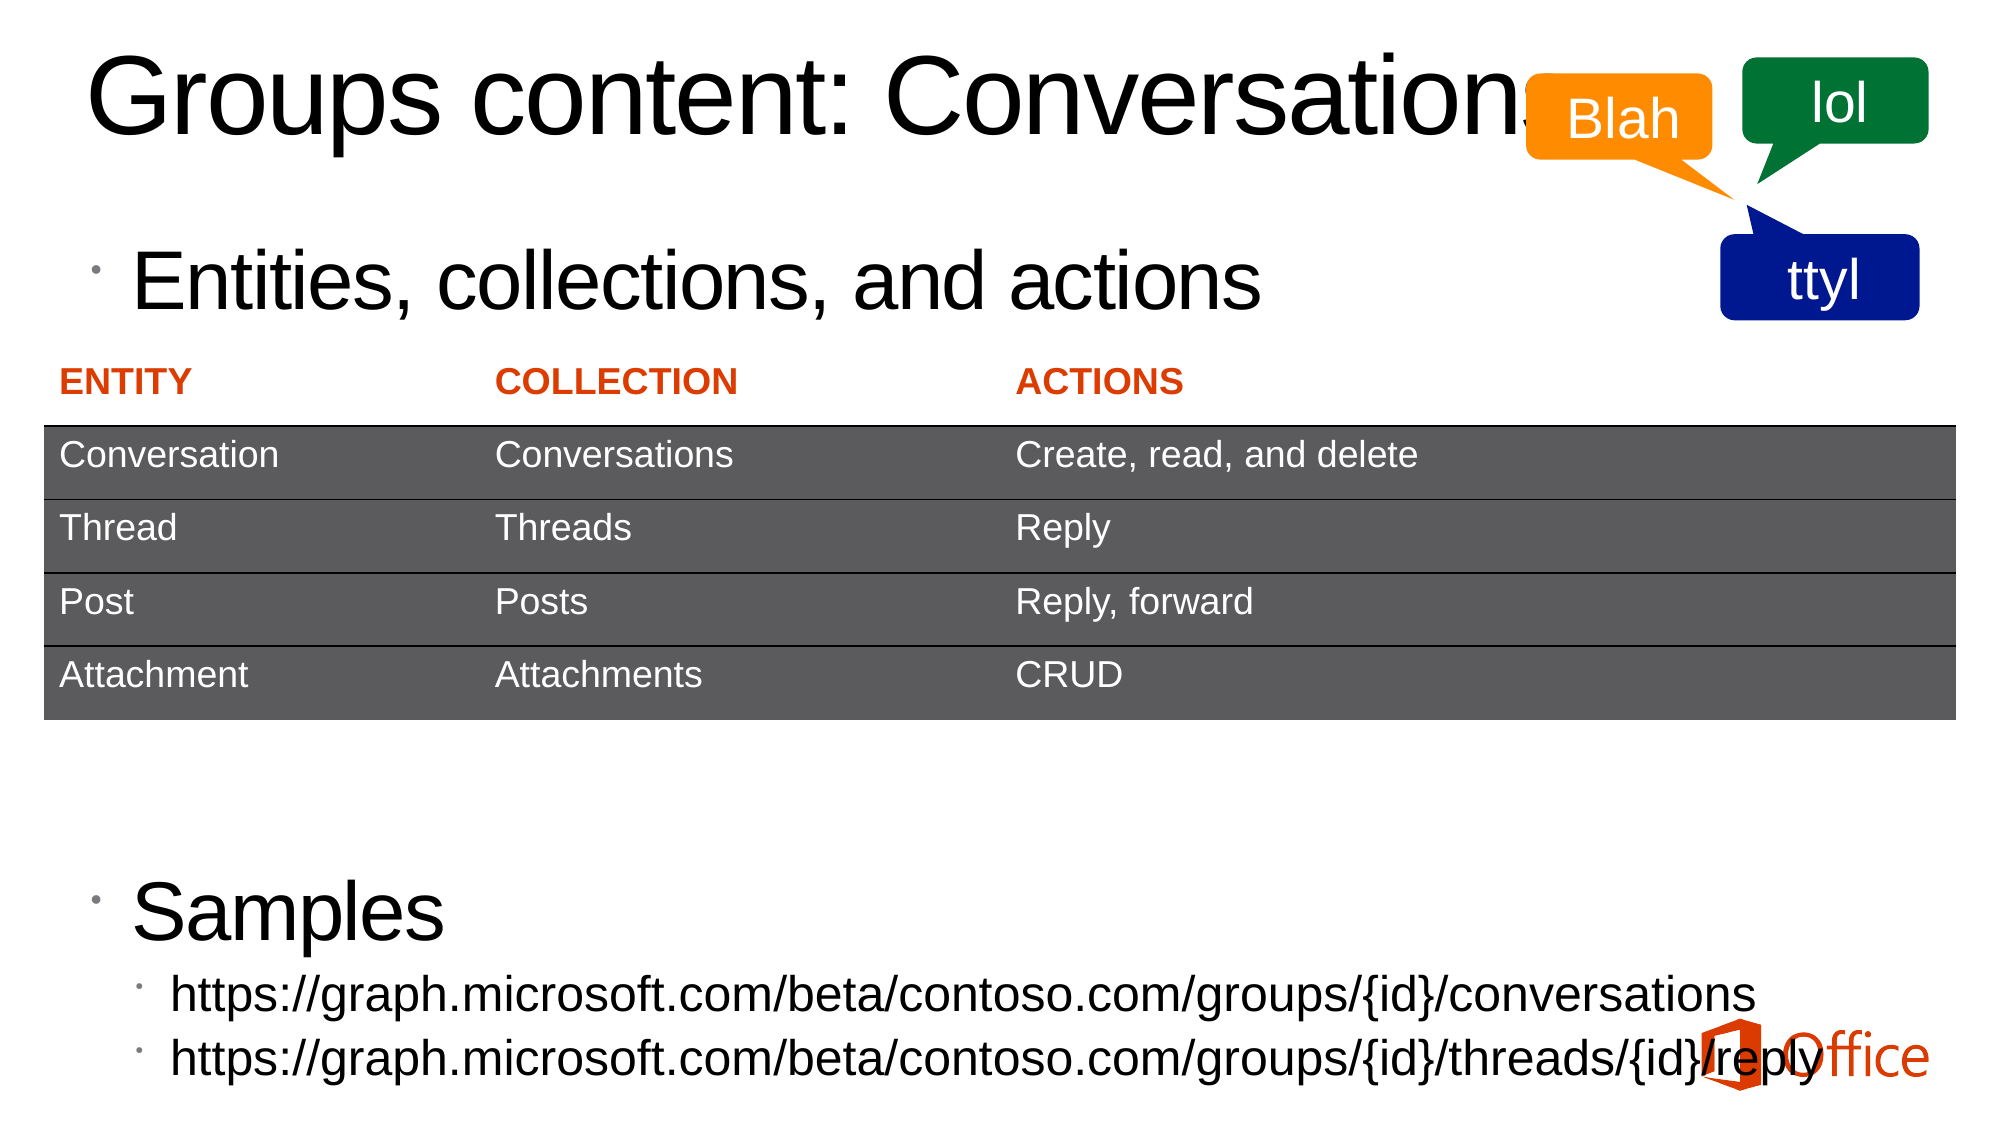

# Groups content: Conversations
lol
Blah
ttyl
Entities, collections, and actions

Samples
https://graph.microsoft.com/beta/contoso.com/groups/{id}/conversations
https://graph.microsoft.com/beta/contoso.com/groups/{id}/threads/{id}/reply

| ENTITY | COLLECTION | ACTIONS |
| --- | --- | --- |
| Conversation | Conversations | Create, read, and delete |
| Thread | Threads | Reply |
| Post | Posts | Reply, forward |
| Attachment | Attachments | CRUD |